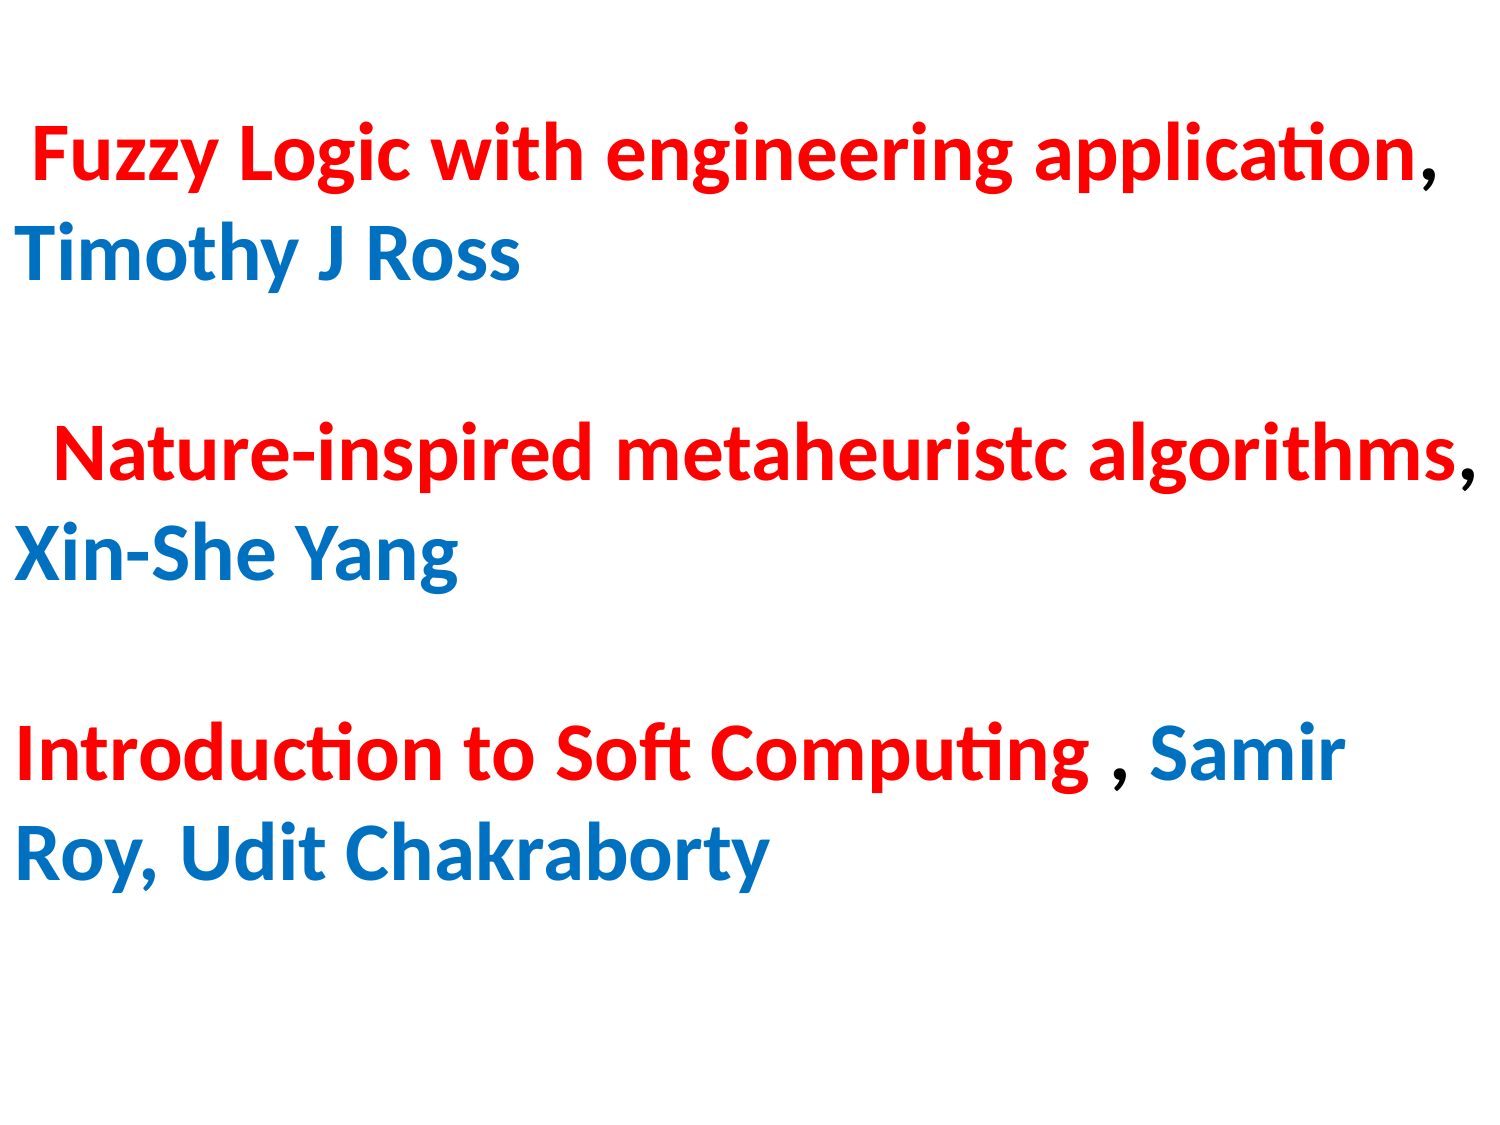

Fuzzy Logic with engineering application, Timothy J Ross

  Nature-inspired metaheuristc algorithms,
Xin-She Yang

Introduction to Soft Computing , Samir Roy, Udit Chakraborty